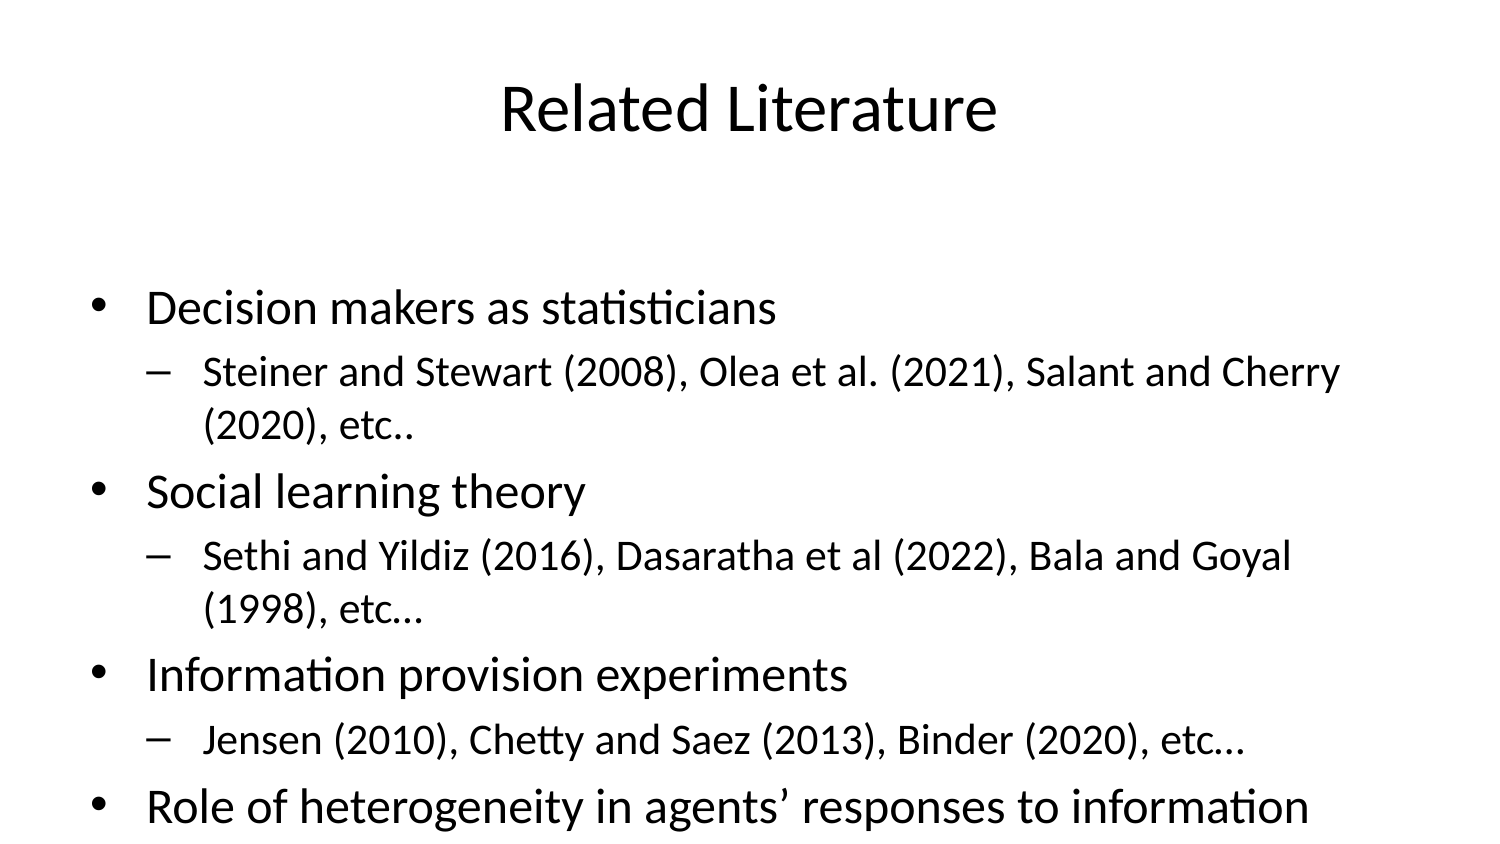

# Related Literature

Decision makers as statisticians
Steiner and Stewart (2008), Olea et al. (2021), Salant and Cherry (2020), etc..
Social learning theory
Sethi and Yildiz (2016), Dasaratha et al (2022), Bala and Goyal (1998), etc…
Information provision experiments
Jensen (2010), Chetty and Saez (2013), Binder (2020), etc…
Role of heterogeneity in agents’ responses to information
Armour (2018),
Role of trust in agents’ responses to information
asdf
Agricultural technology adoption
asdf
Agricultural extension design
asdf